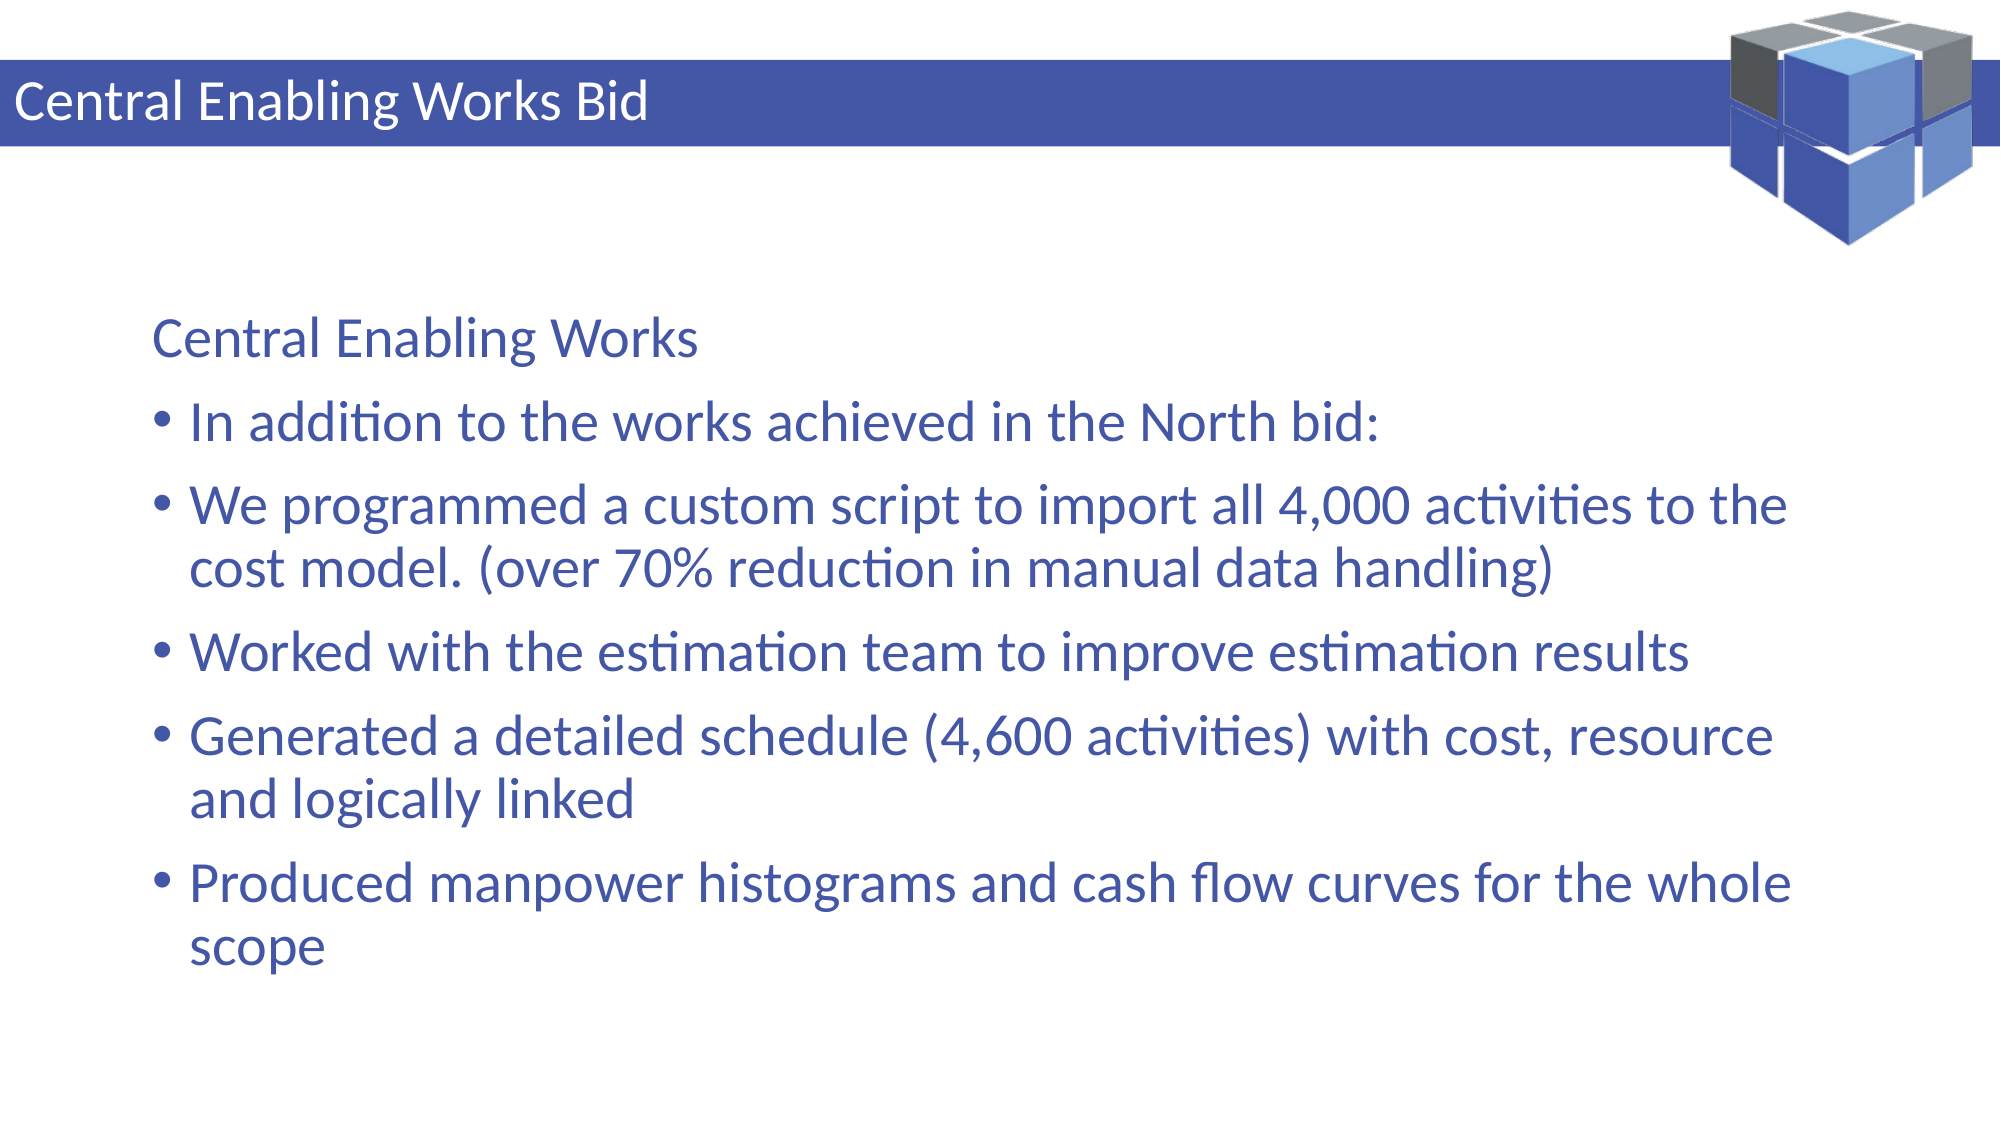

# Central Enabling Works Bid
Central Enabling Works
In addition to the works achieved in the North bid:
We programmed a custom script to import all 4,000 activities to the cost model. (over 70% reduction in manual data handling)
Worked with the estimation team to improve estimation results
Generated a detailed schedule (4,600 activities) with cost, resource and logically linked
Produced manpower histograms and cash flow curves for the whole scope